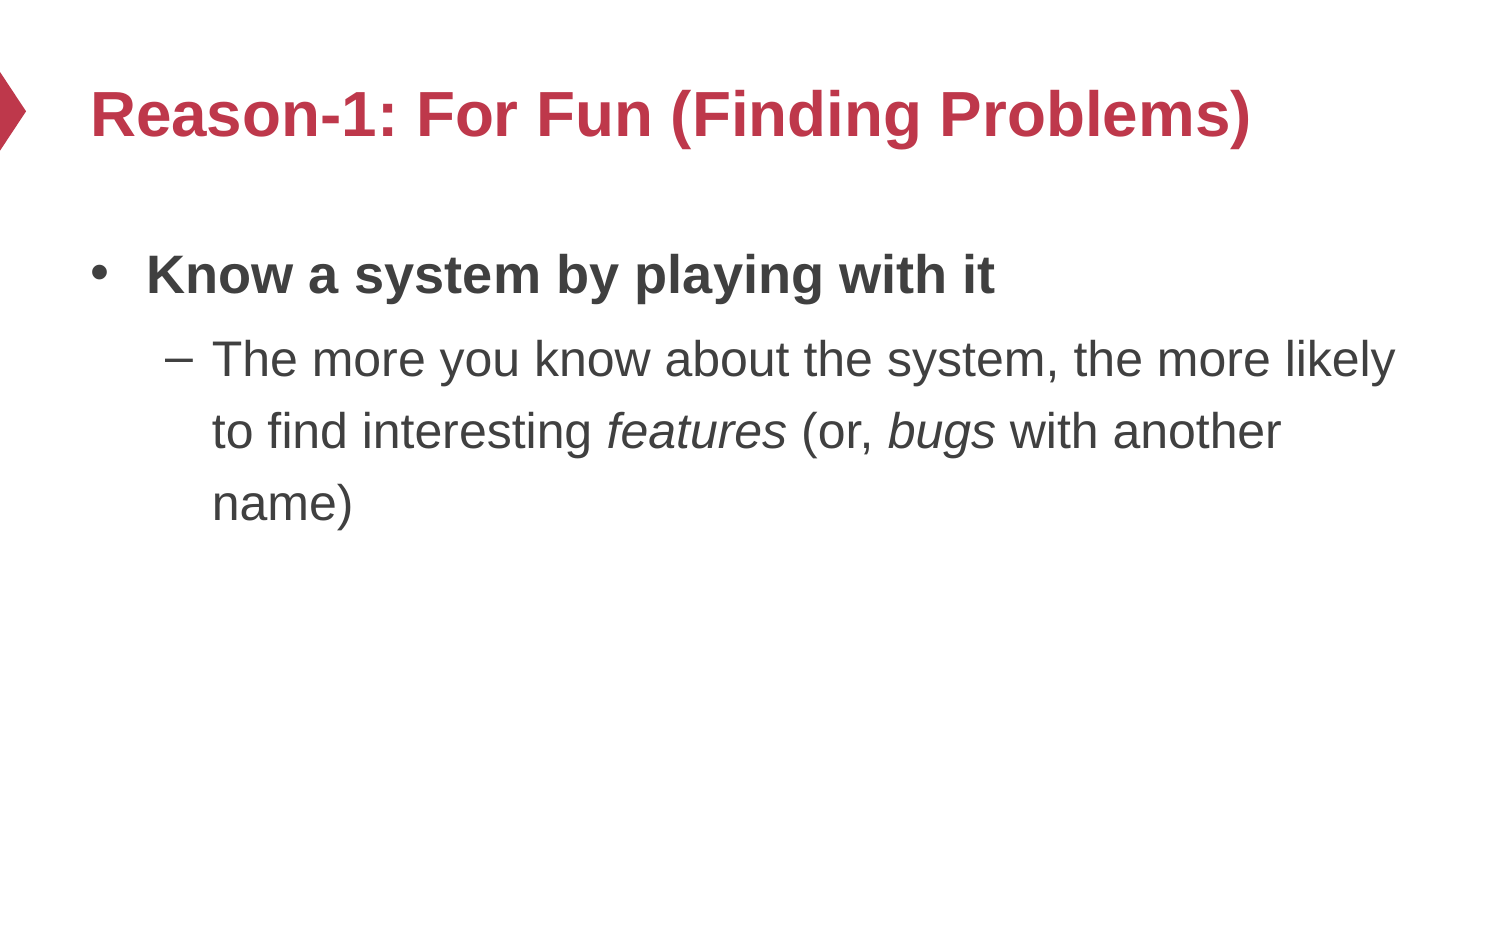

# Reason-1: For Fun (Finding Problems)
Know a system by playing with it
The more you know about the system, the more likely to find interesting features (or, bugs with another name)